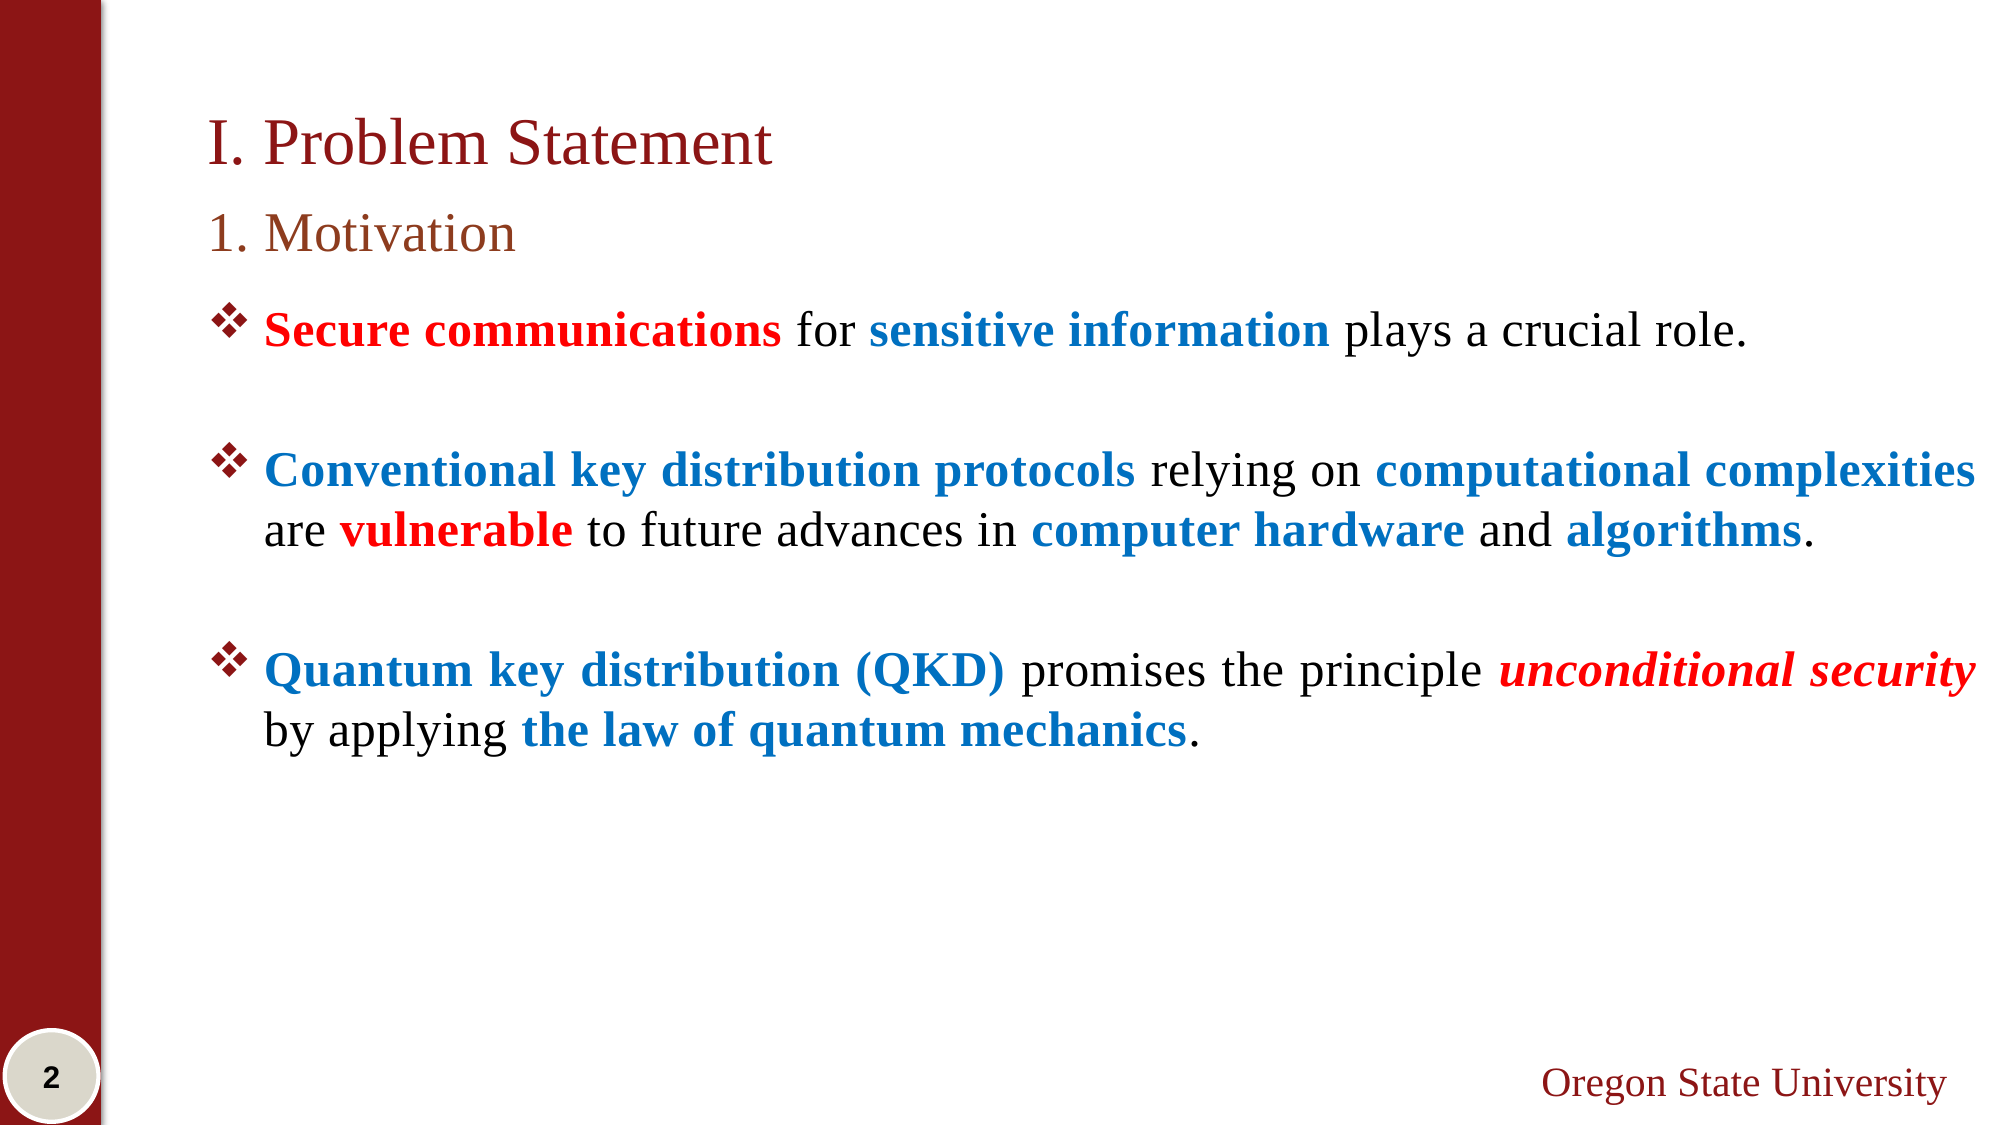

# I. Problem Statement
1. Motivation

Secure communications for sensitive information plays a crucial role.

Conventional key distribution protocols relying on computational complexities are vulnerable to future advances in computer hardware and algorithms.

Quantum key distribution (QKD) promises the principle unconditional security by applying the law of quantum mechanics.
2
Oregon State University